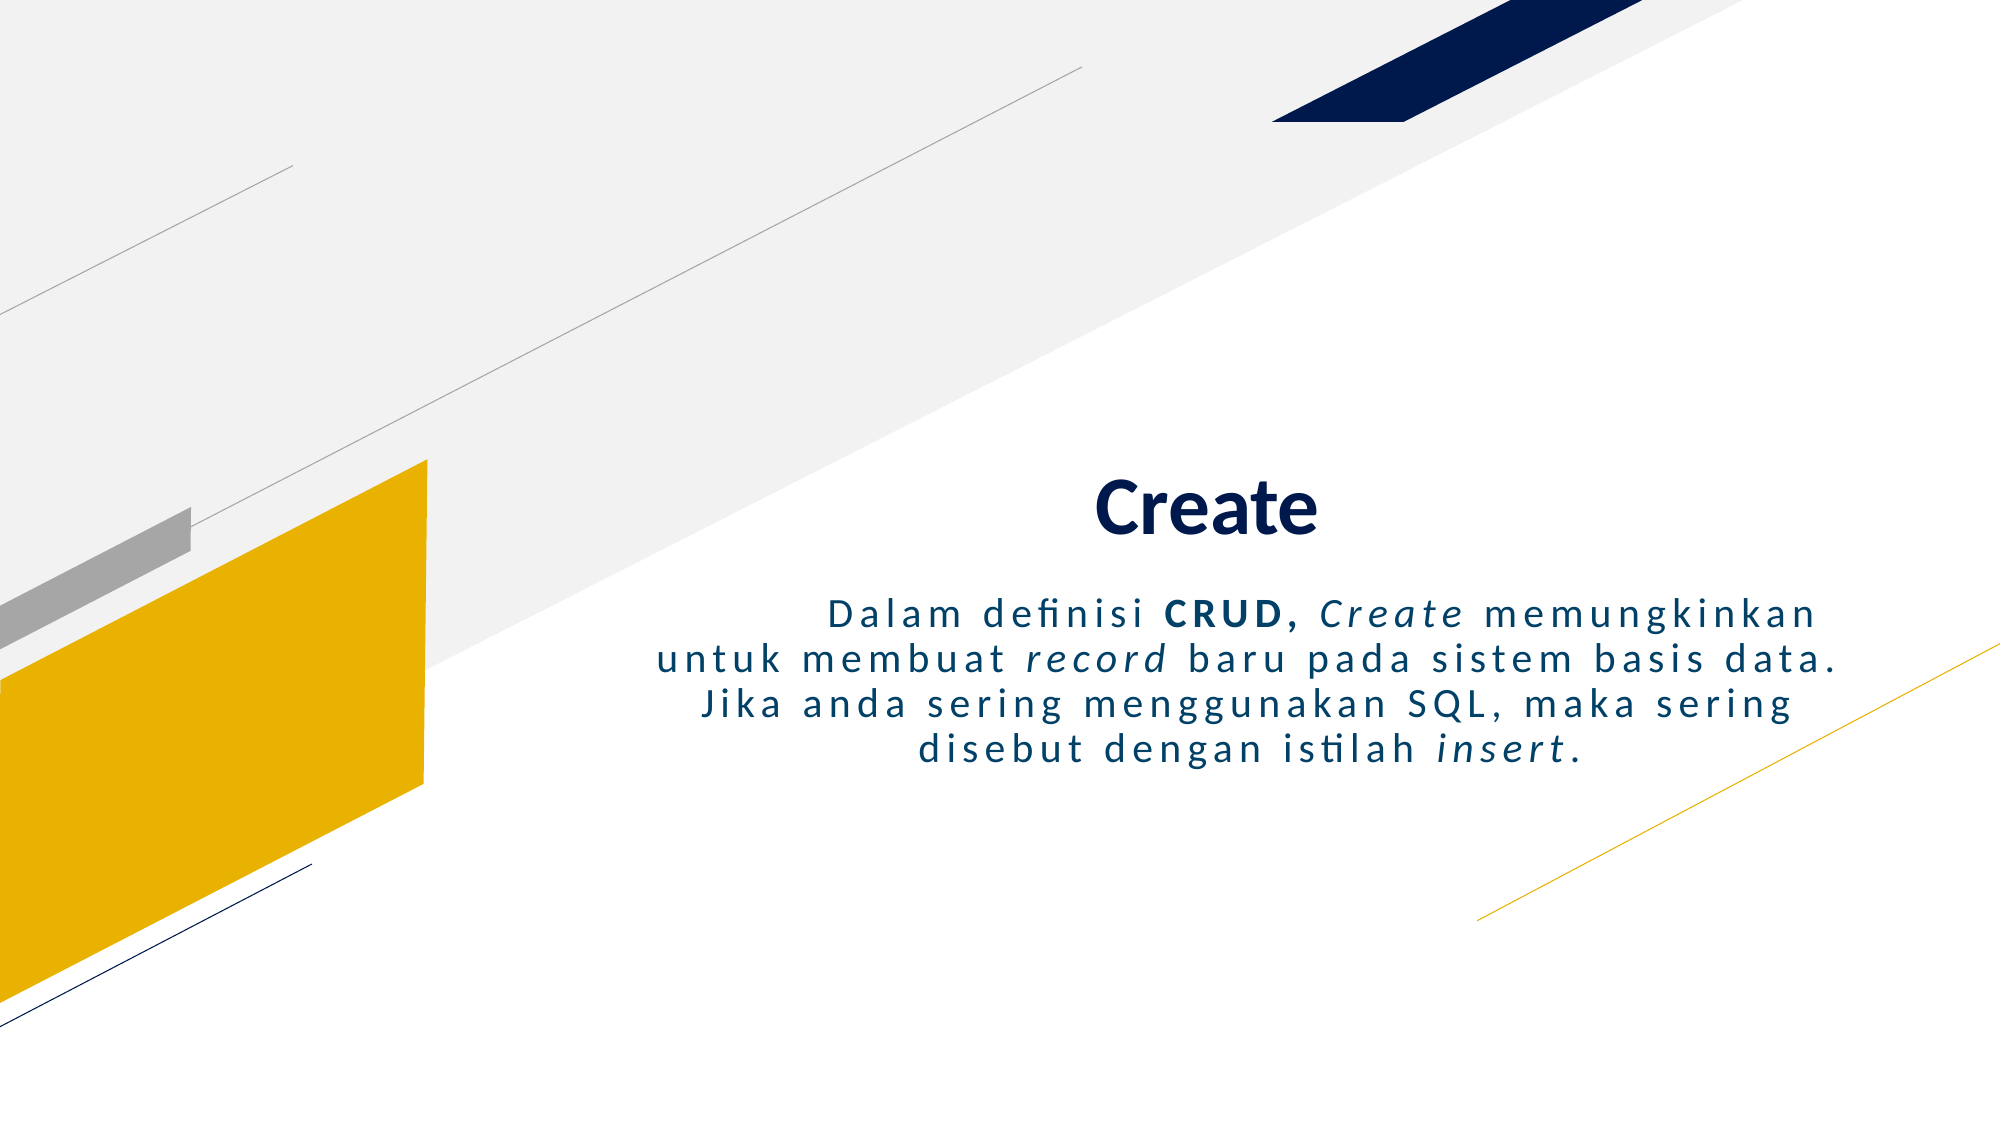

Create
	Dalam definisi CRUD, Create memungkinkan untuk membuat record baru pada sistem basis data. Jika anda sering menggunakan SQL, maka sering disebut dengan istilah insert.